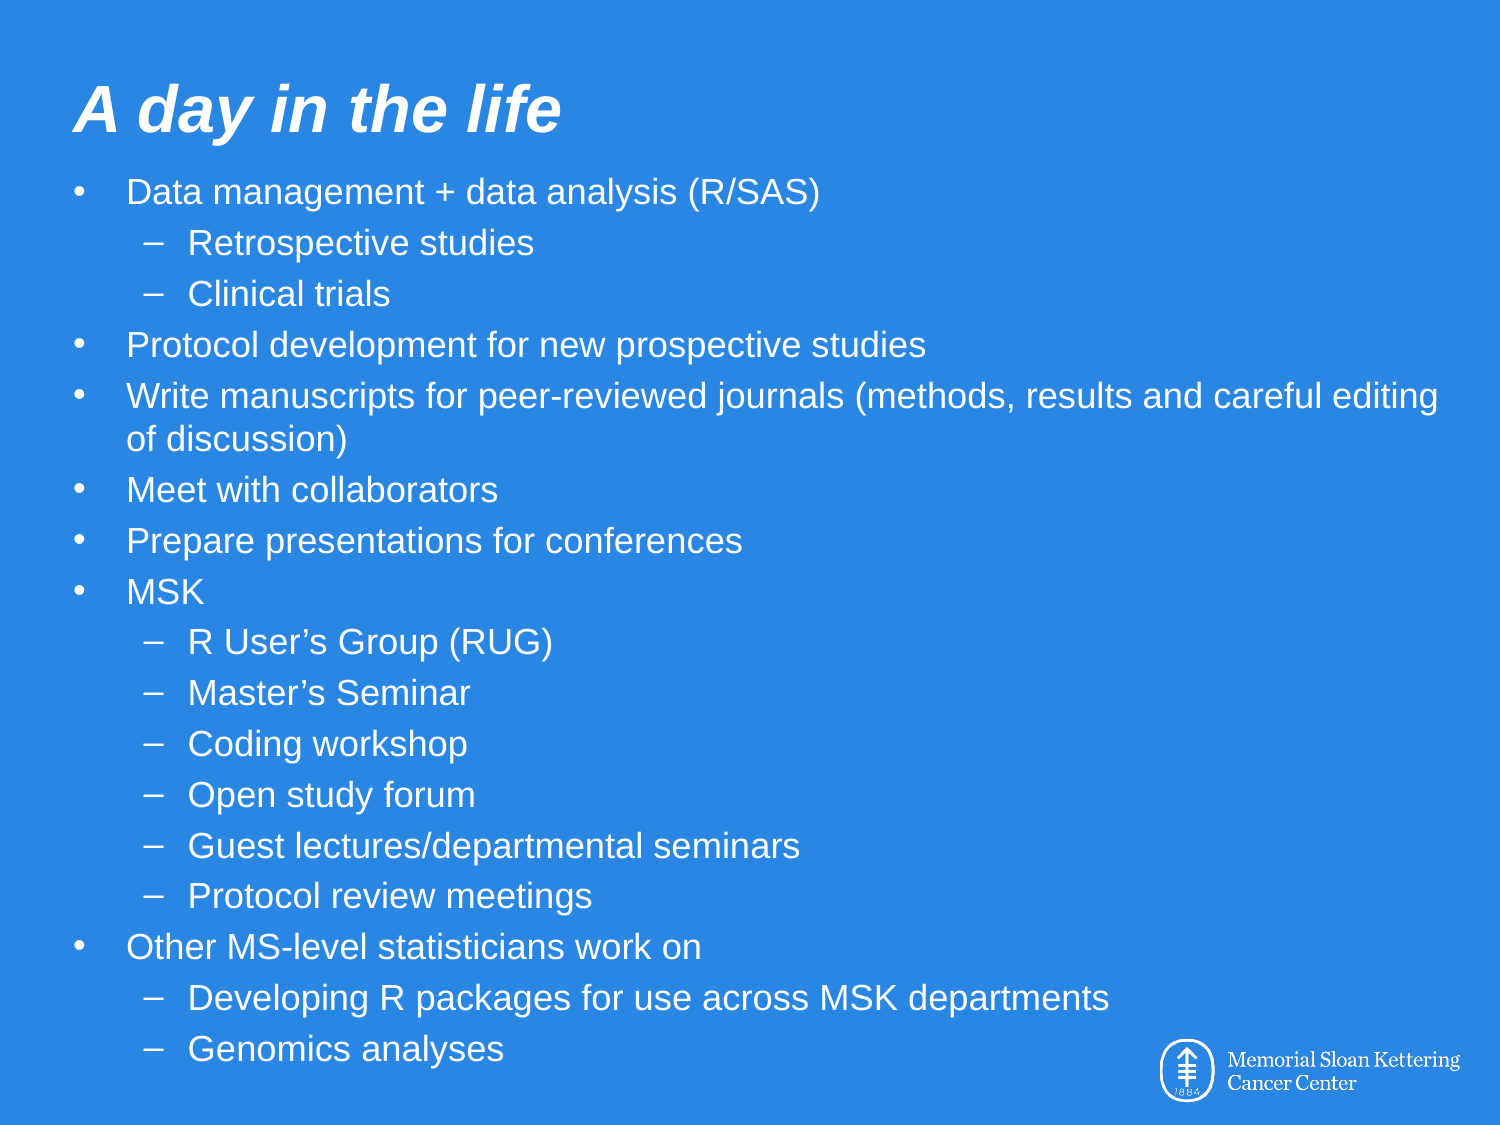

# A day in the life
Data management + data analysis (R/SAS)
Retrospective studies
Clinical trials
Protocol development for new prospective studies
Write manuscripts for peer-reviewed journals (methods, results and careful editing of discussion)
Meet with collaborators
Prepare presentations for conferences
MSK
R User’s Group (RUG)
Master’s Seminar
Coding workshop
Open study forum
Guest lectures/departmental seminars
Protocol review meetings
Other MS-level statisticians work on
Developing R packages for use across MSK departments
Genomics analyses